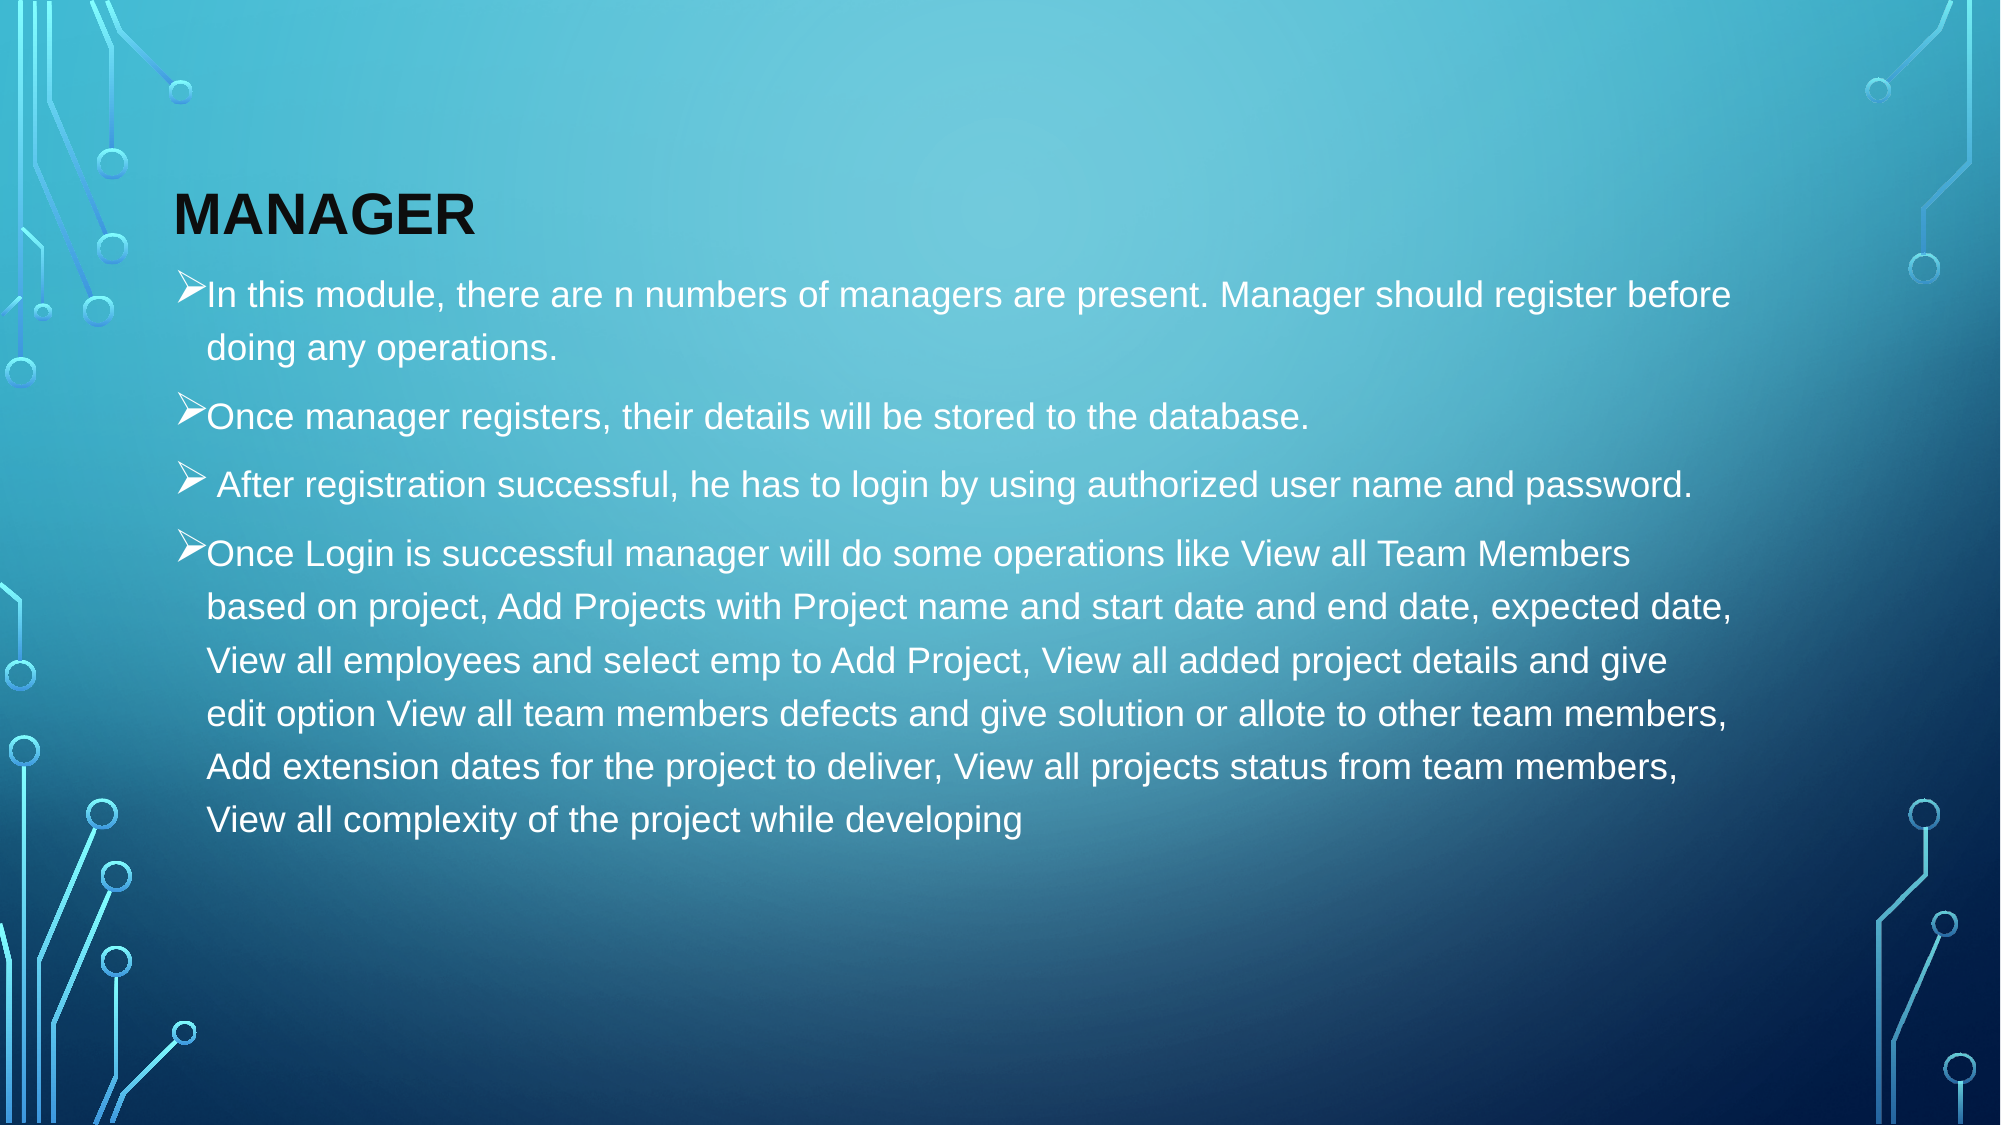

MANAGER
In this module, there are n numbers of managers are present. Manager should register before doing any operations.
Once manager registers, their details will be stored to the database.
 After registration successful, he has to login by using authorized user name and password.
Once Login is successful manager will do some operations like View all Team Members based on project, Add Projects with Project name and start date and end date, expected date, View all employees and select emp to Add Project, View all added project details and give edit option View all team members defects and give solution or allote to other team members, Add extension dates for the project to deliver, View all projects status from team members, View all complexity of the project while developing